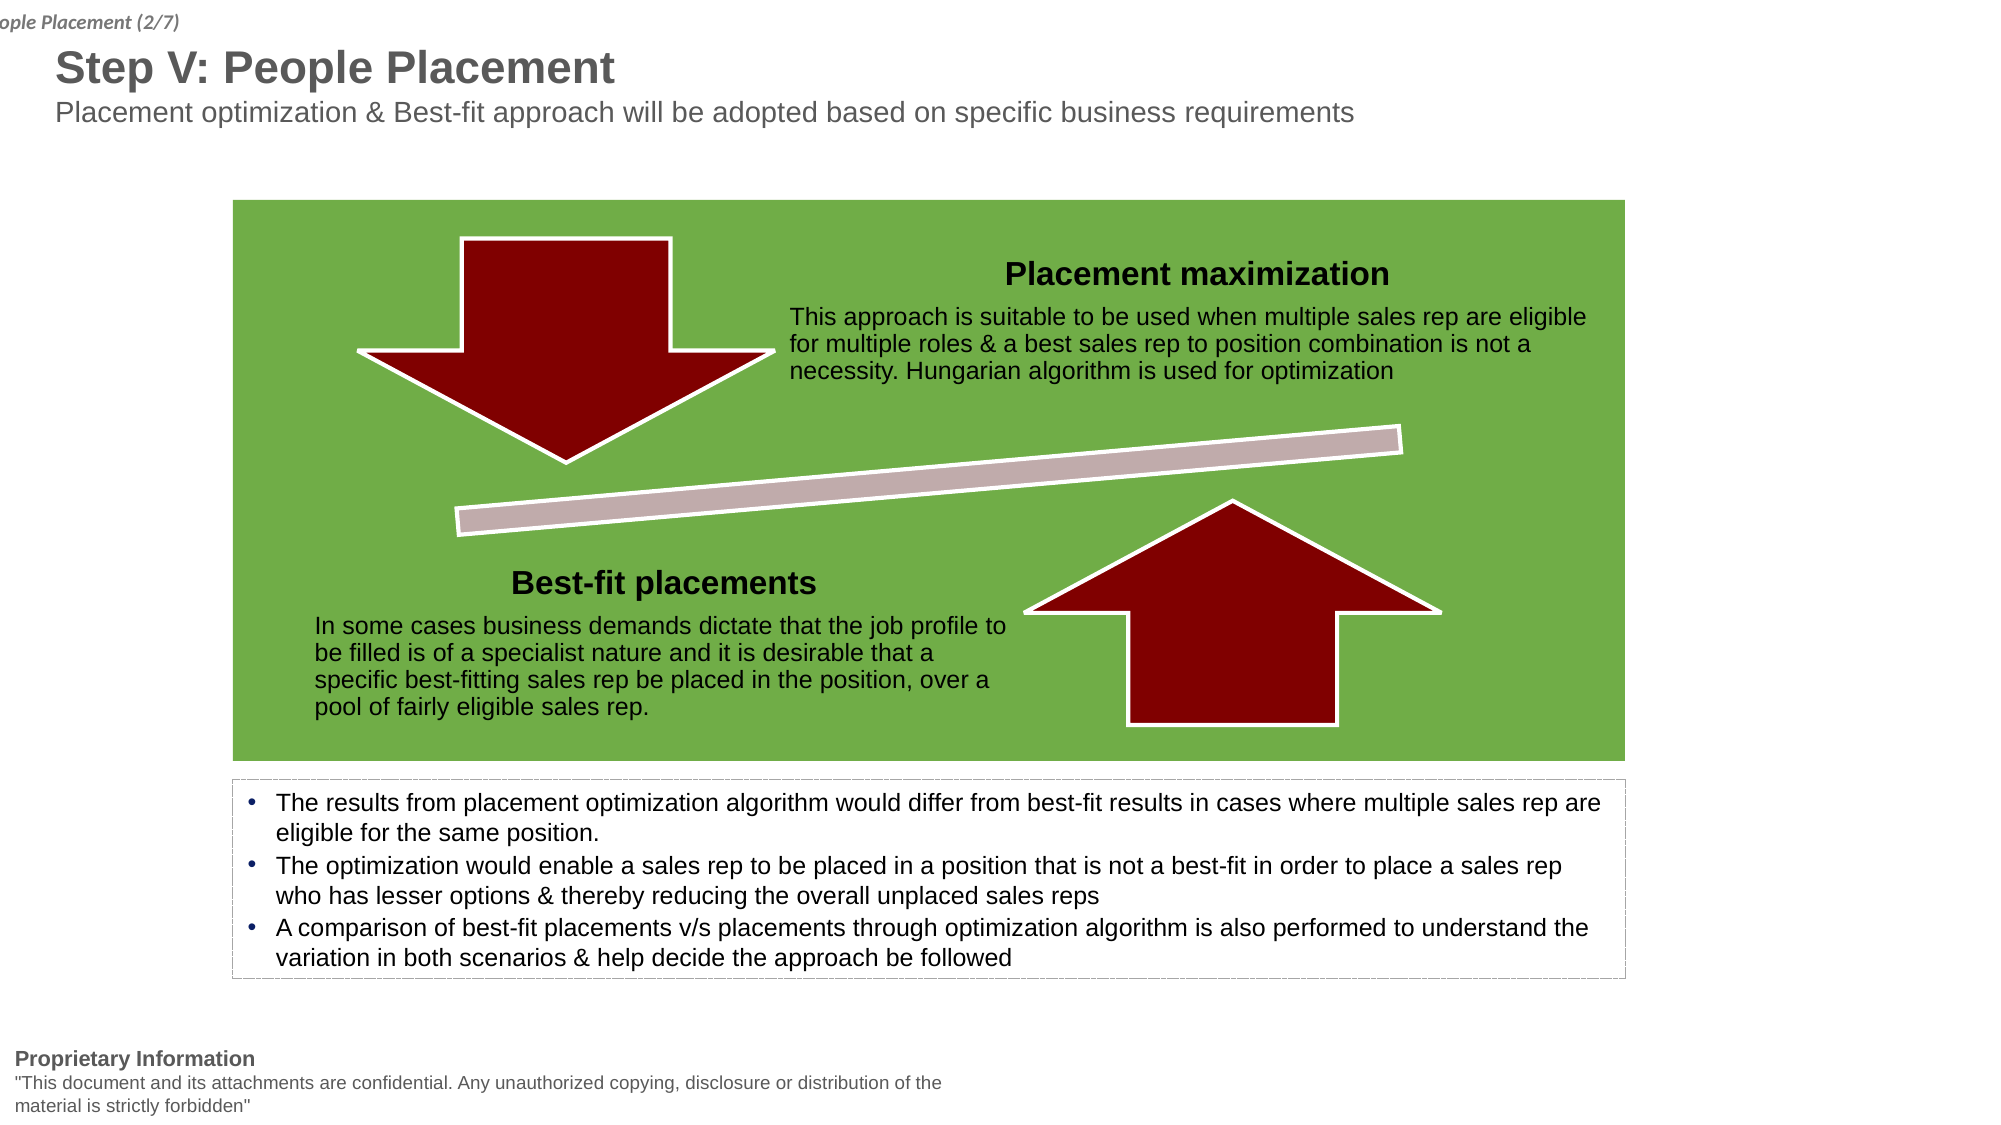

People Placement (2/7)
Step V: People Placement
Placement optimization & Best-fit approach will be adopted based on specific business requirements
Placement maximization
This approach is suitable to be used when multiple sales rep are eligible for multiple roles & a best sales rep to position combination is not a necessity. Hungarian algorithm is used for optimization
Best-fit placements
In some cases business demands dictate that the job profile to be filled is of a specialist nature and it is desirable that a specific best-fitting sales rep be placed in the position, over a pool of fairly eligible sales rep.
The results from placement optimization algorithm would differ from best-fit results in cases where multiple sales rep are eligible for the same position.
The optimization would enable a sales rep to be placed in a position that is not a best-fit in order to place a sales rep who has lesser options & thereby reducing the overall unplaced sales reps
A comparison of best-fit placements v/s placements through optimization algorithm is also performed to understand the variation in both scenarios & help decide the approach be followed